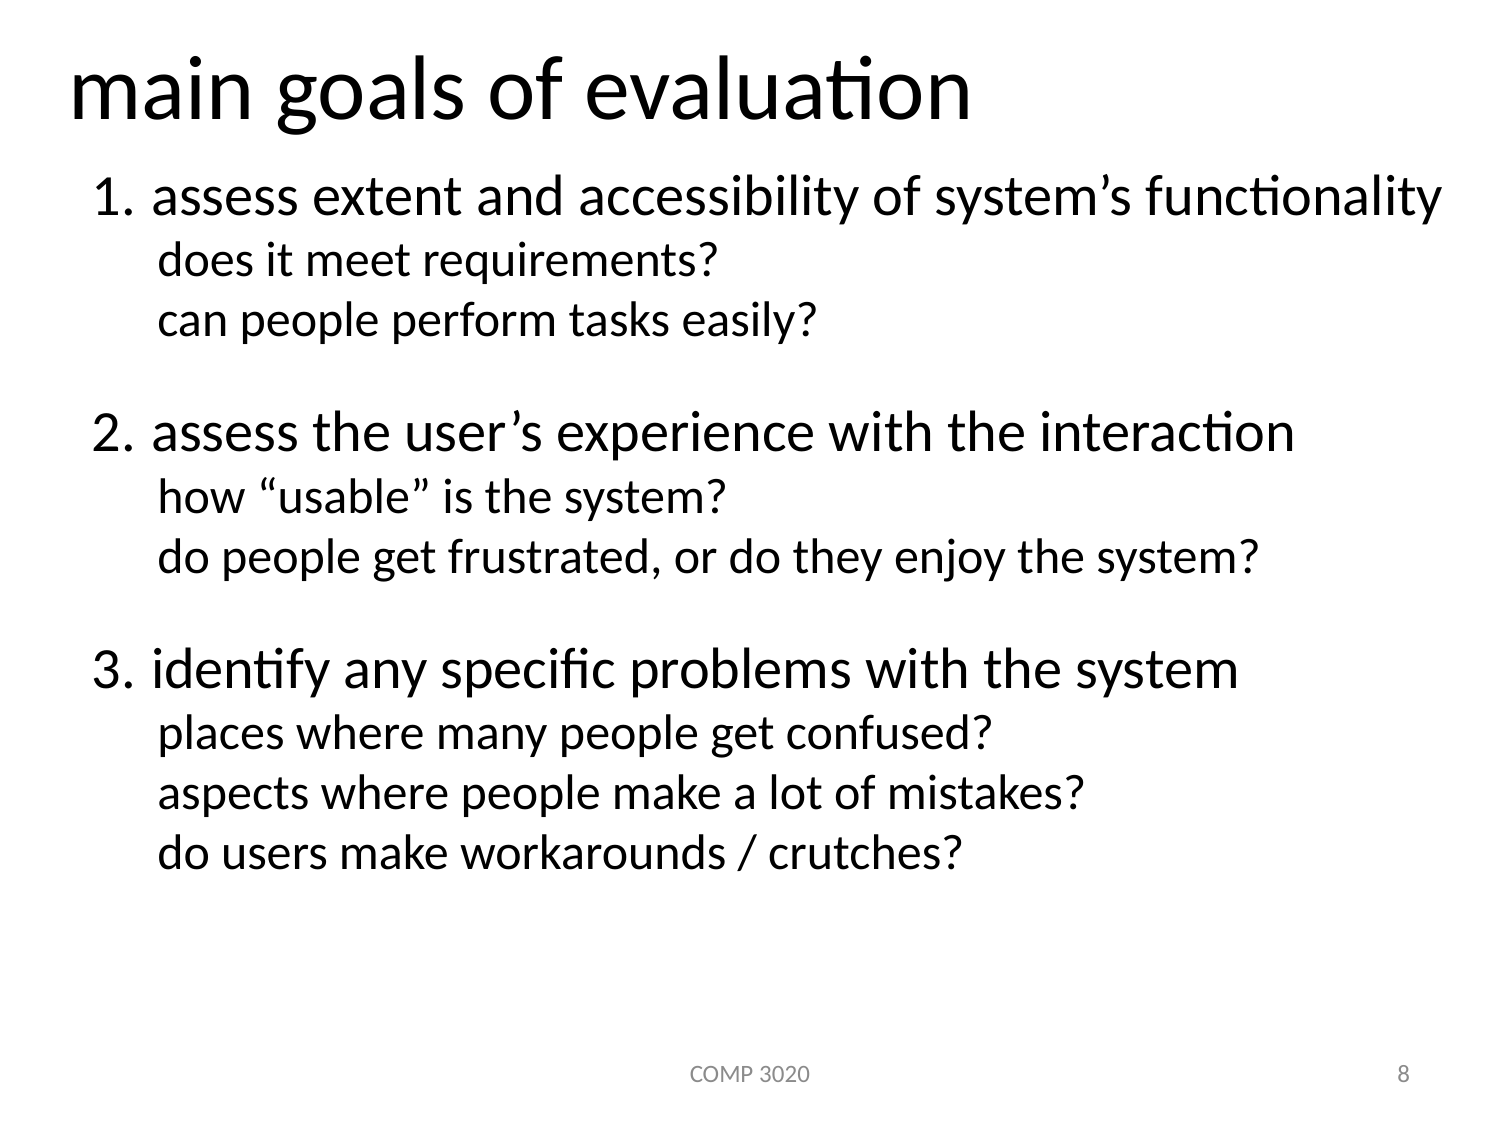

# main goals of evaluation
assess extent and accessibility of system’s functionality
does it meet requirements?
can people perform tasks easily?
assess the user’s experience with the interaction
how “usable” is the system?
do people get frustrated, or do they enjoy the system?
identify any specific problems with the system
places where many people get confused?
aspects where people make a lot of mistakes?
do users make workarounds / crutches?
COMP 3020
8